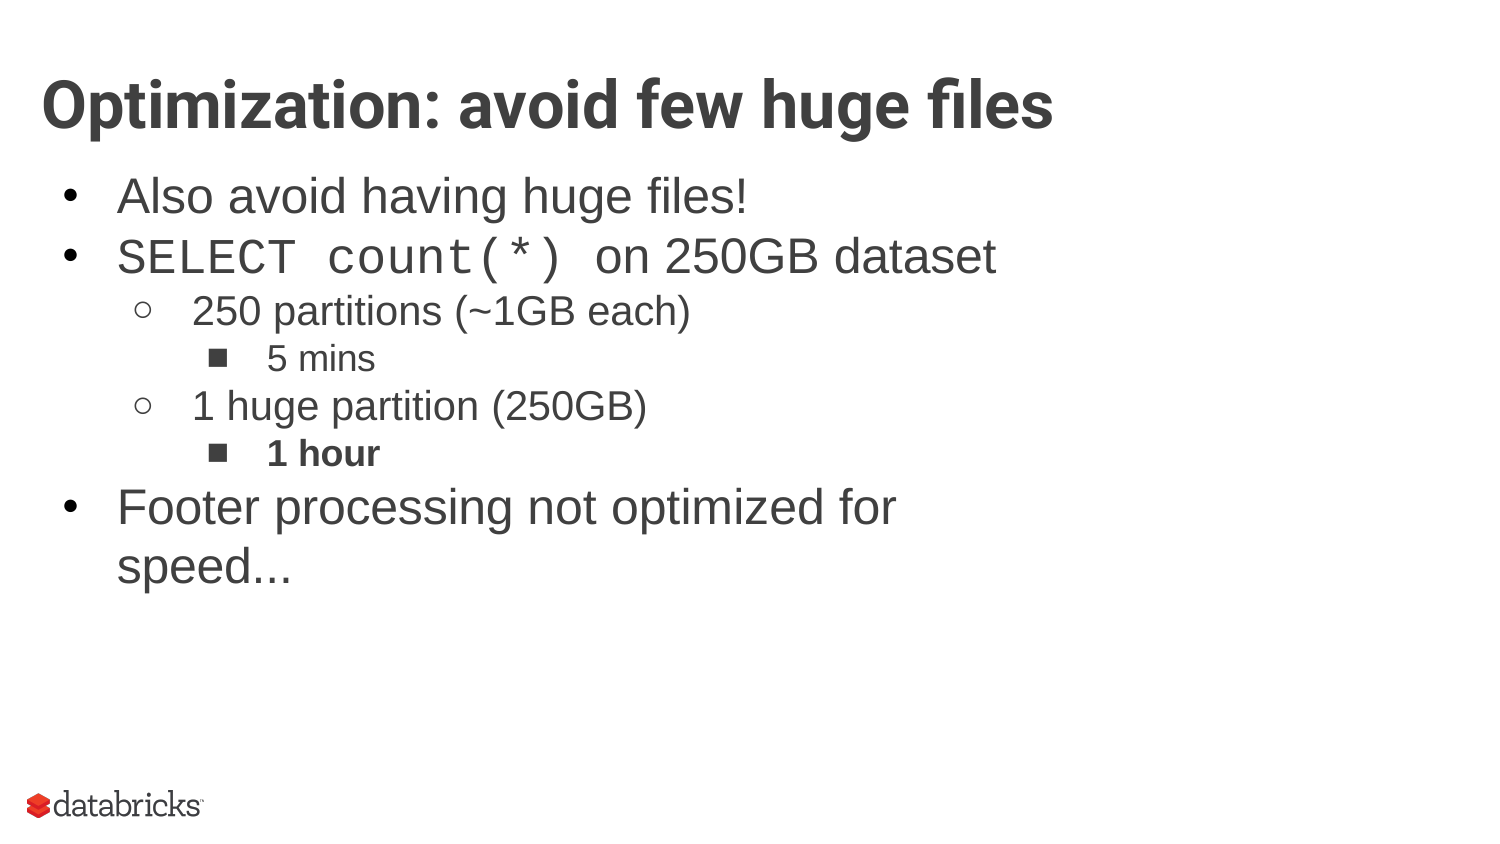

# Optimization: avoid few huge files
Also avoid having huge files!
SELECT count(*) on 250GB dataset
250 partitions (~1GB each)
5 mins
1 huge partition (250GB)
1 hour
Footer processing not optimized for speed...